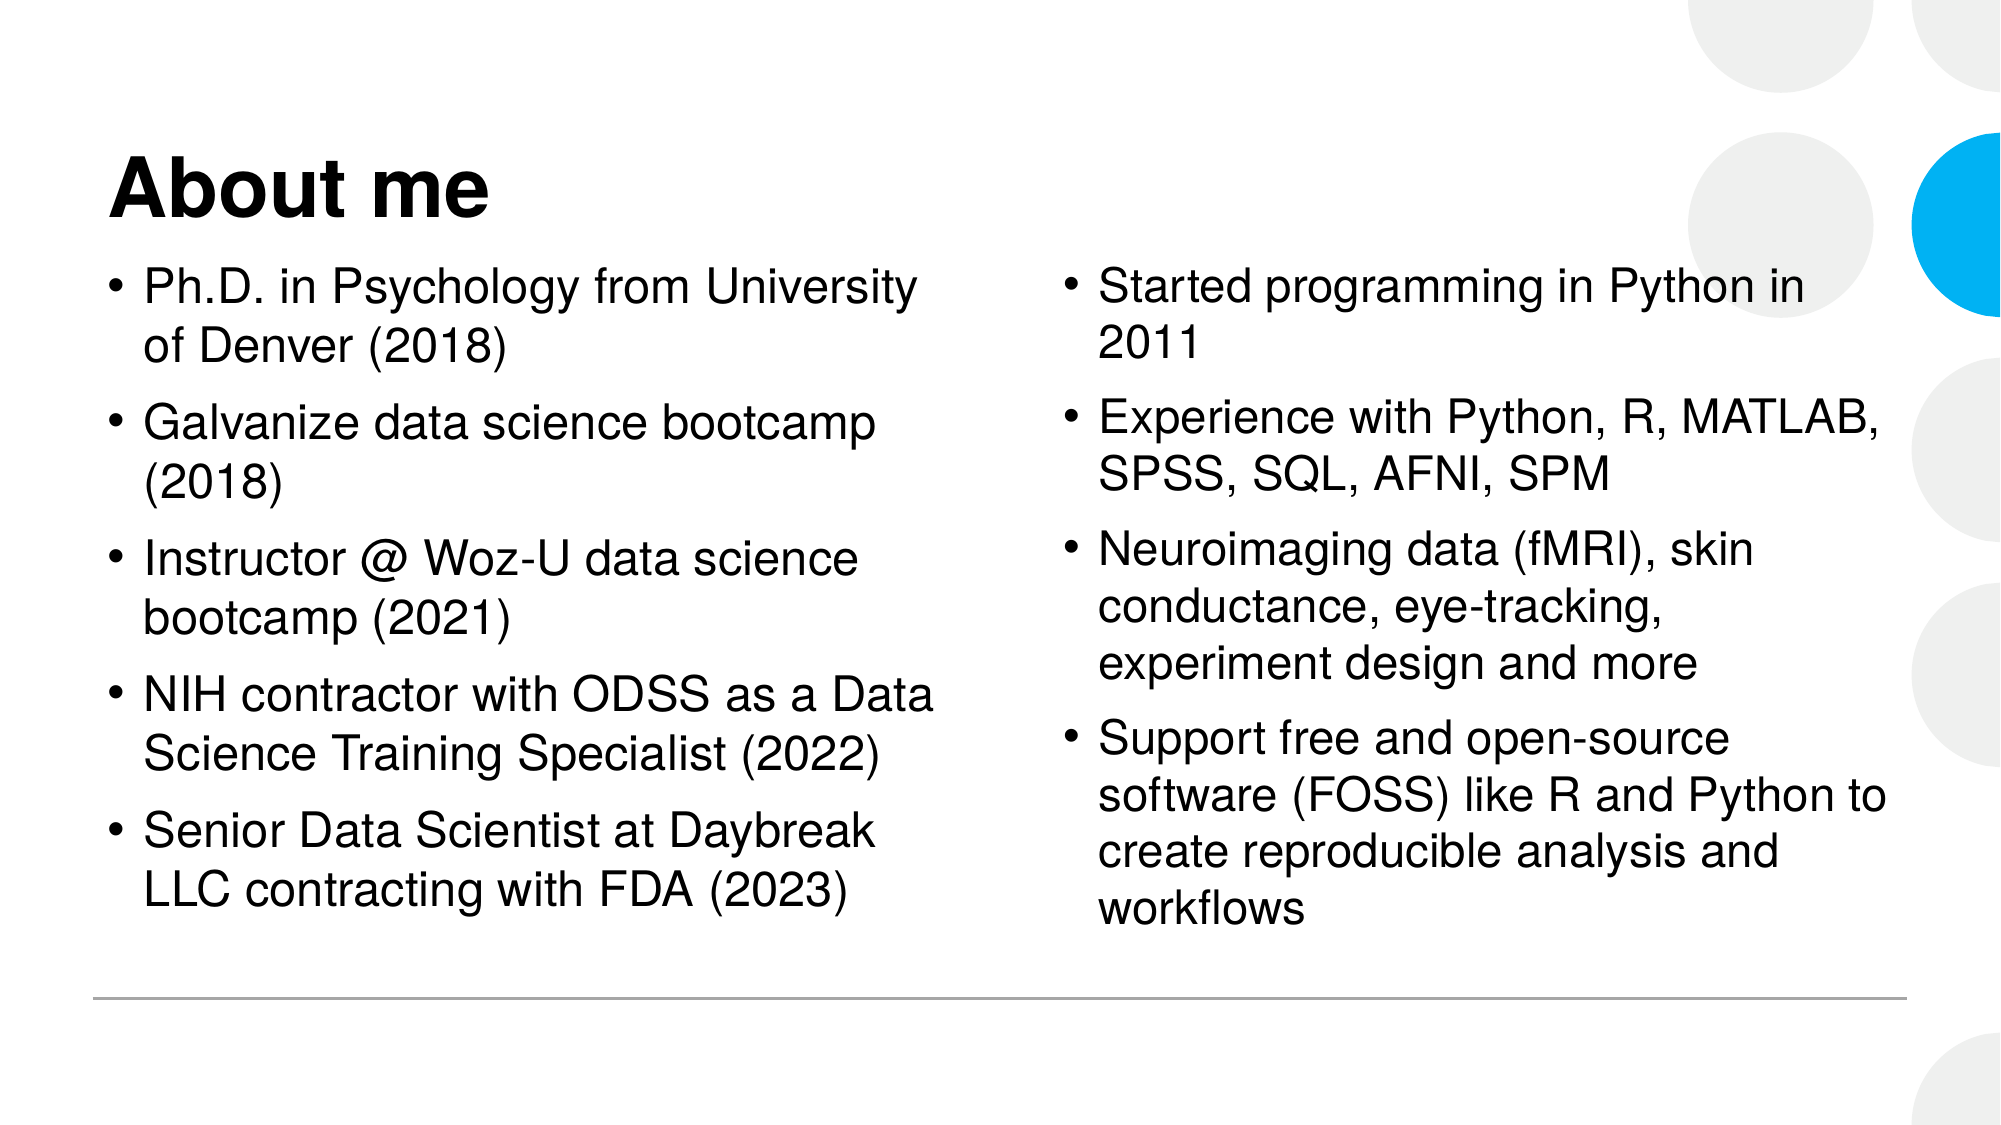

# About me
Ph.D. in Psychology from University of Denver (2018)
Galvanize data science bootcamp (2018)
Instructor @ Woz-U data science bootcamp (2021)
NIH contractor with ODSS as a Data Science Training Specialist (2022)
Senior Data Scientist at Daybreak LLC contracting with FDA (2023)
Started programming in Python in 2011
Experience with Python, R, MATLAB, SPSS, SQL, AFNI, SPM
Neuroimaging data (fMRI), skin conductance, eye-tracking, experiment design and more
Support free and open-source software (FOSS) like R and Python to create reproducible analysis and workflows